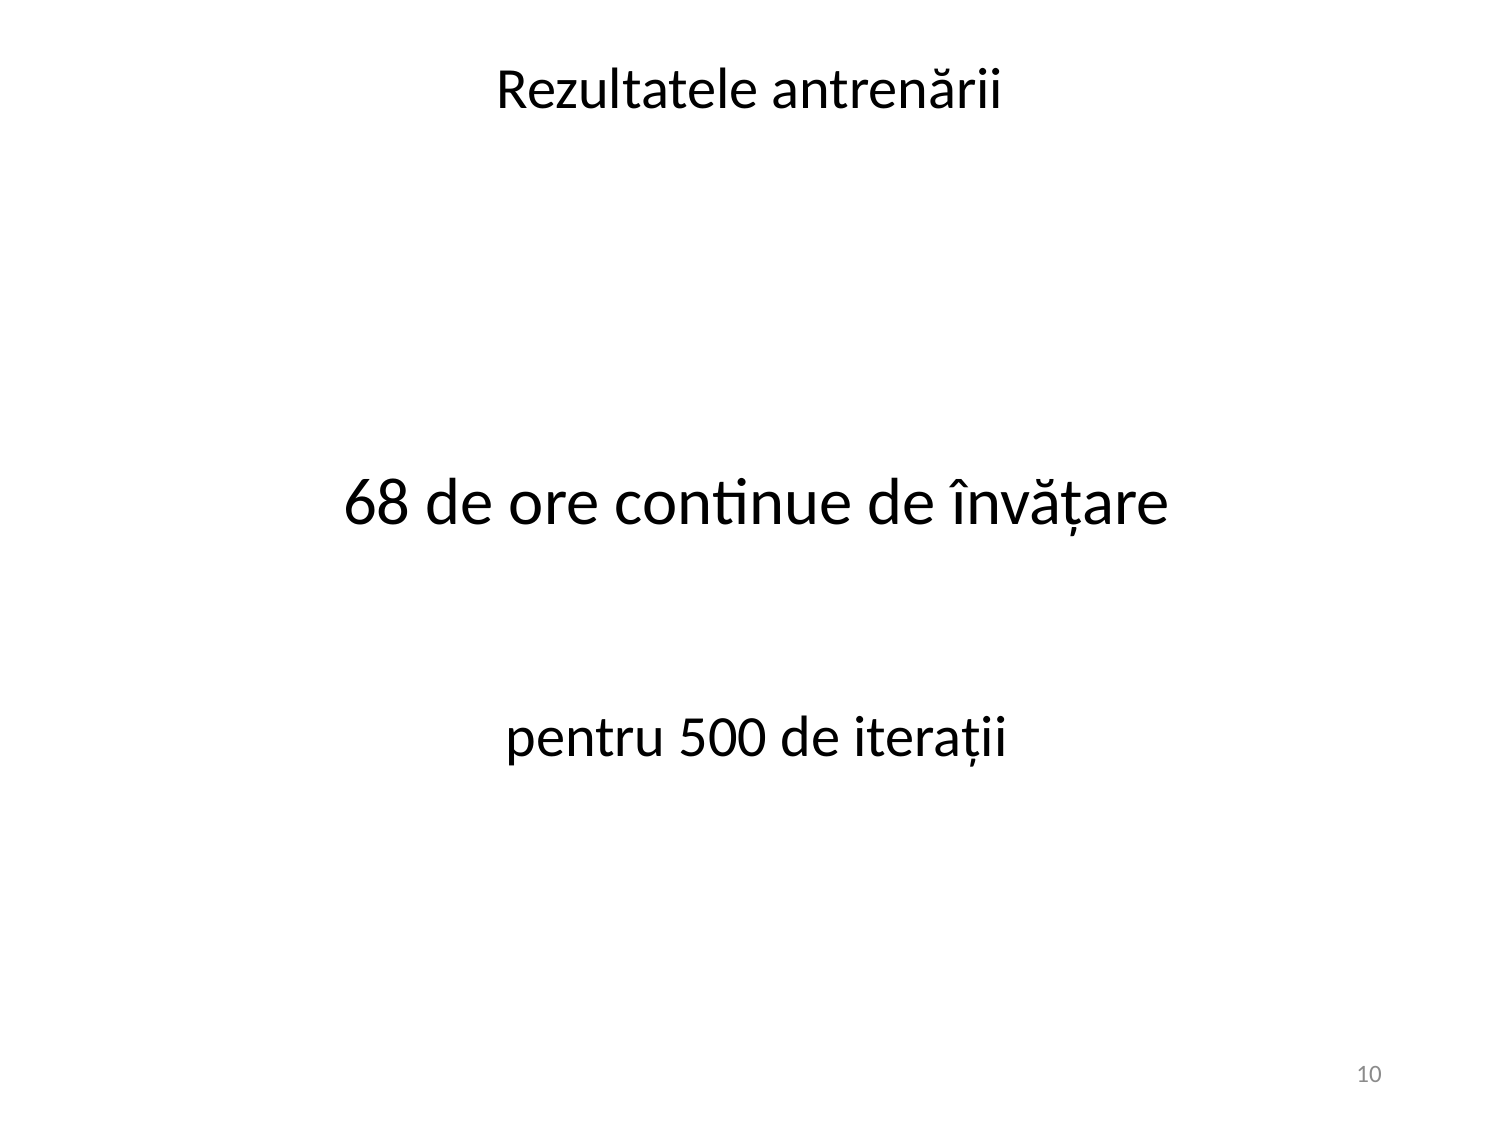

Rezultatele antrenării
68 de ore continue de învățare
pentru 500 de iterații
10